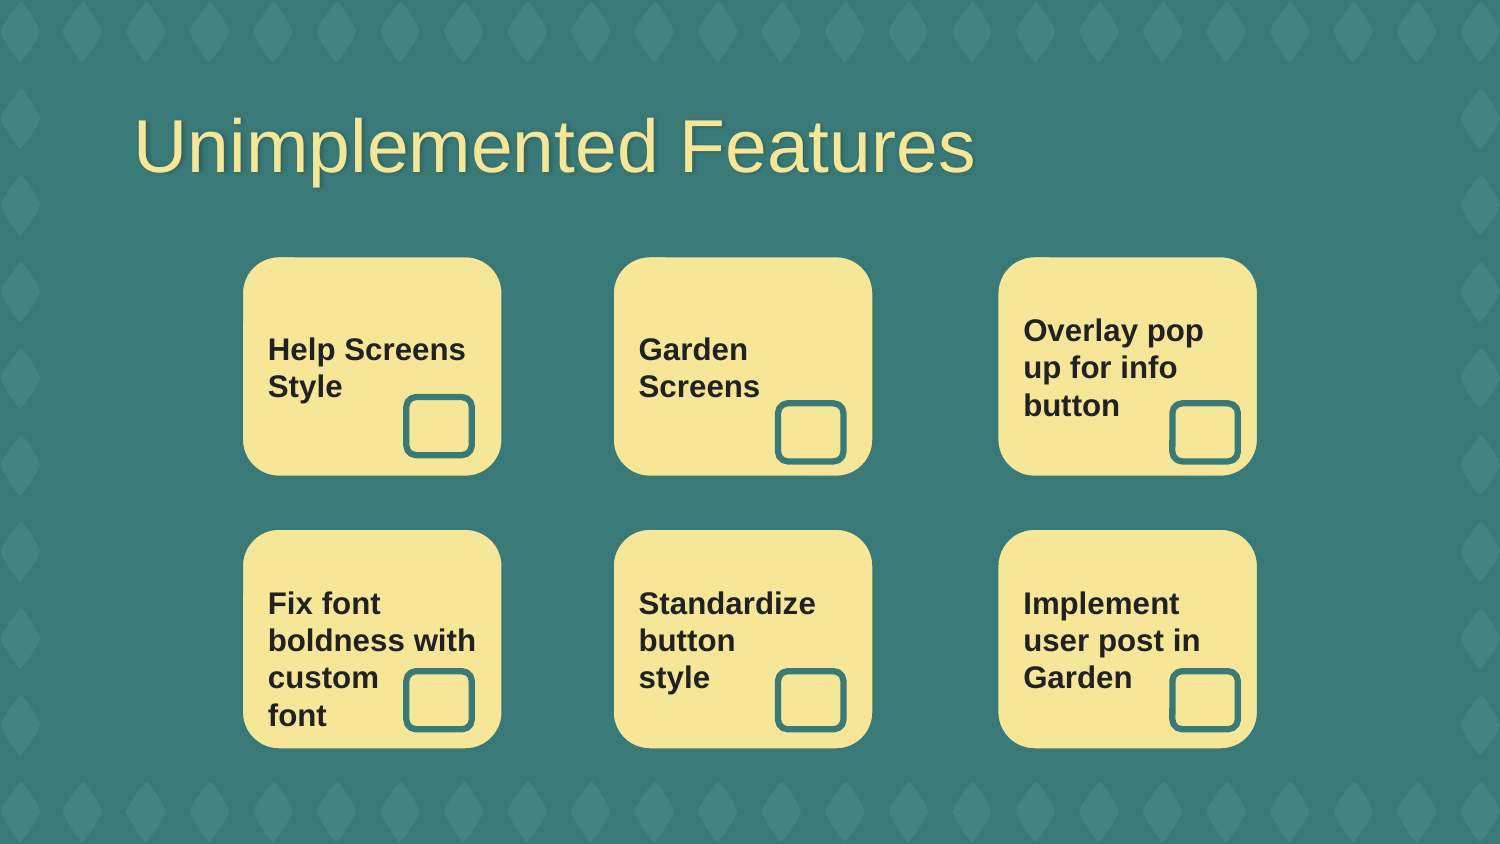

# Unimplemented Features
Help Screens Style
Garden Screens
Overlay pop up for info button

Fix font boldness with custom
font

Standardize button
style

Implement user post in
Garden